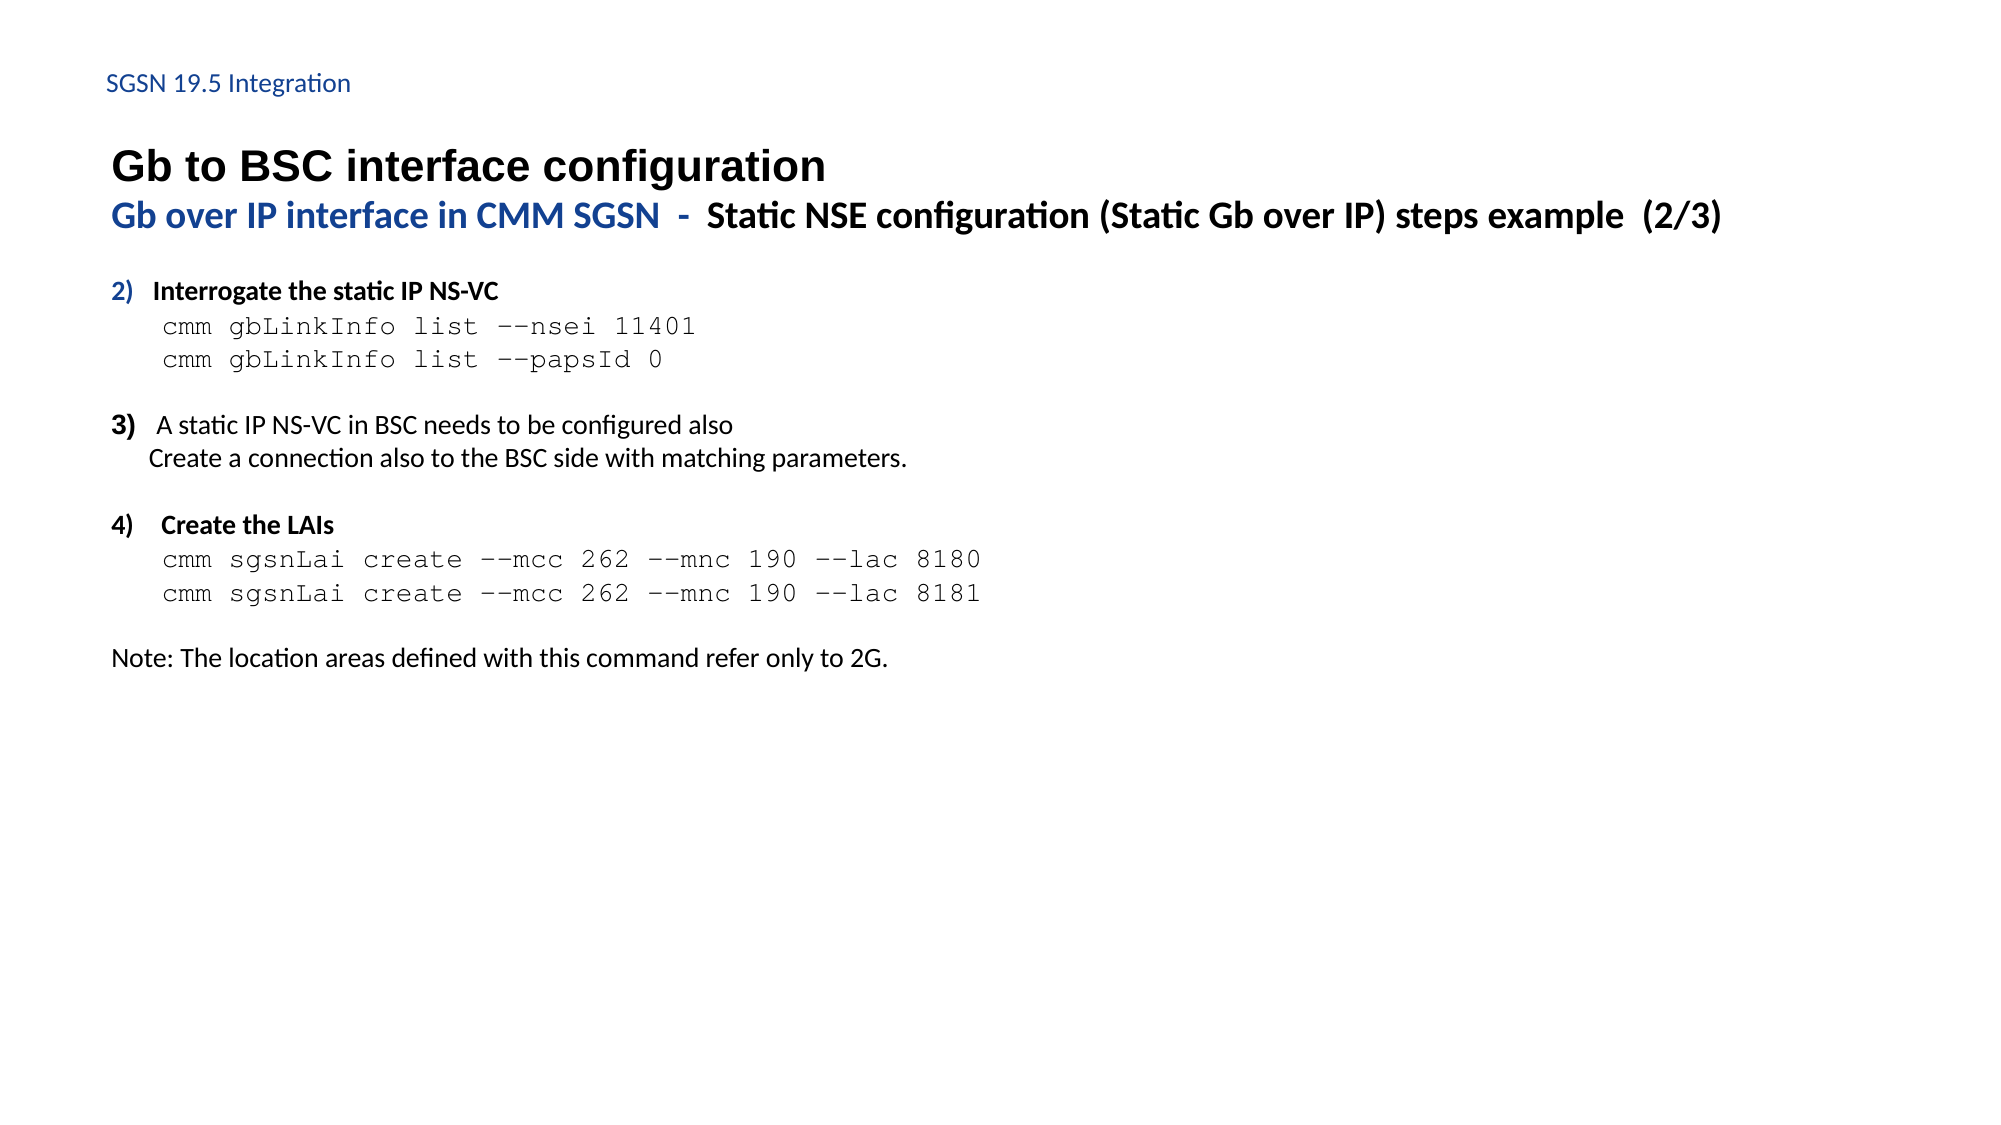

# SGSN 19.5 Integration
Gb to BSC interface configuration
Gb over IP interface in CMM SGSN  -  Static NSE configuration (Static Gb over IP) steps example  (2/3)

2)   Interrogate the static IP NS-VC
   cmm gbLinkInfo list --nsei 11401
   cmm gbLinkInfo list --papsId 0

3)   A static IP NS-VC in BSC needs to be configured also
      Create a connection also to the BSC side with matching parameters.

Create the LAIs
   cmm sgsnLai create --mcc 262 --mnc 190 --lac 8180
   cmm sgsnLai create --mcc 262 --mnc 190 --lac 8181

Note: The location areas defined with this command refer only to 2G.